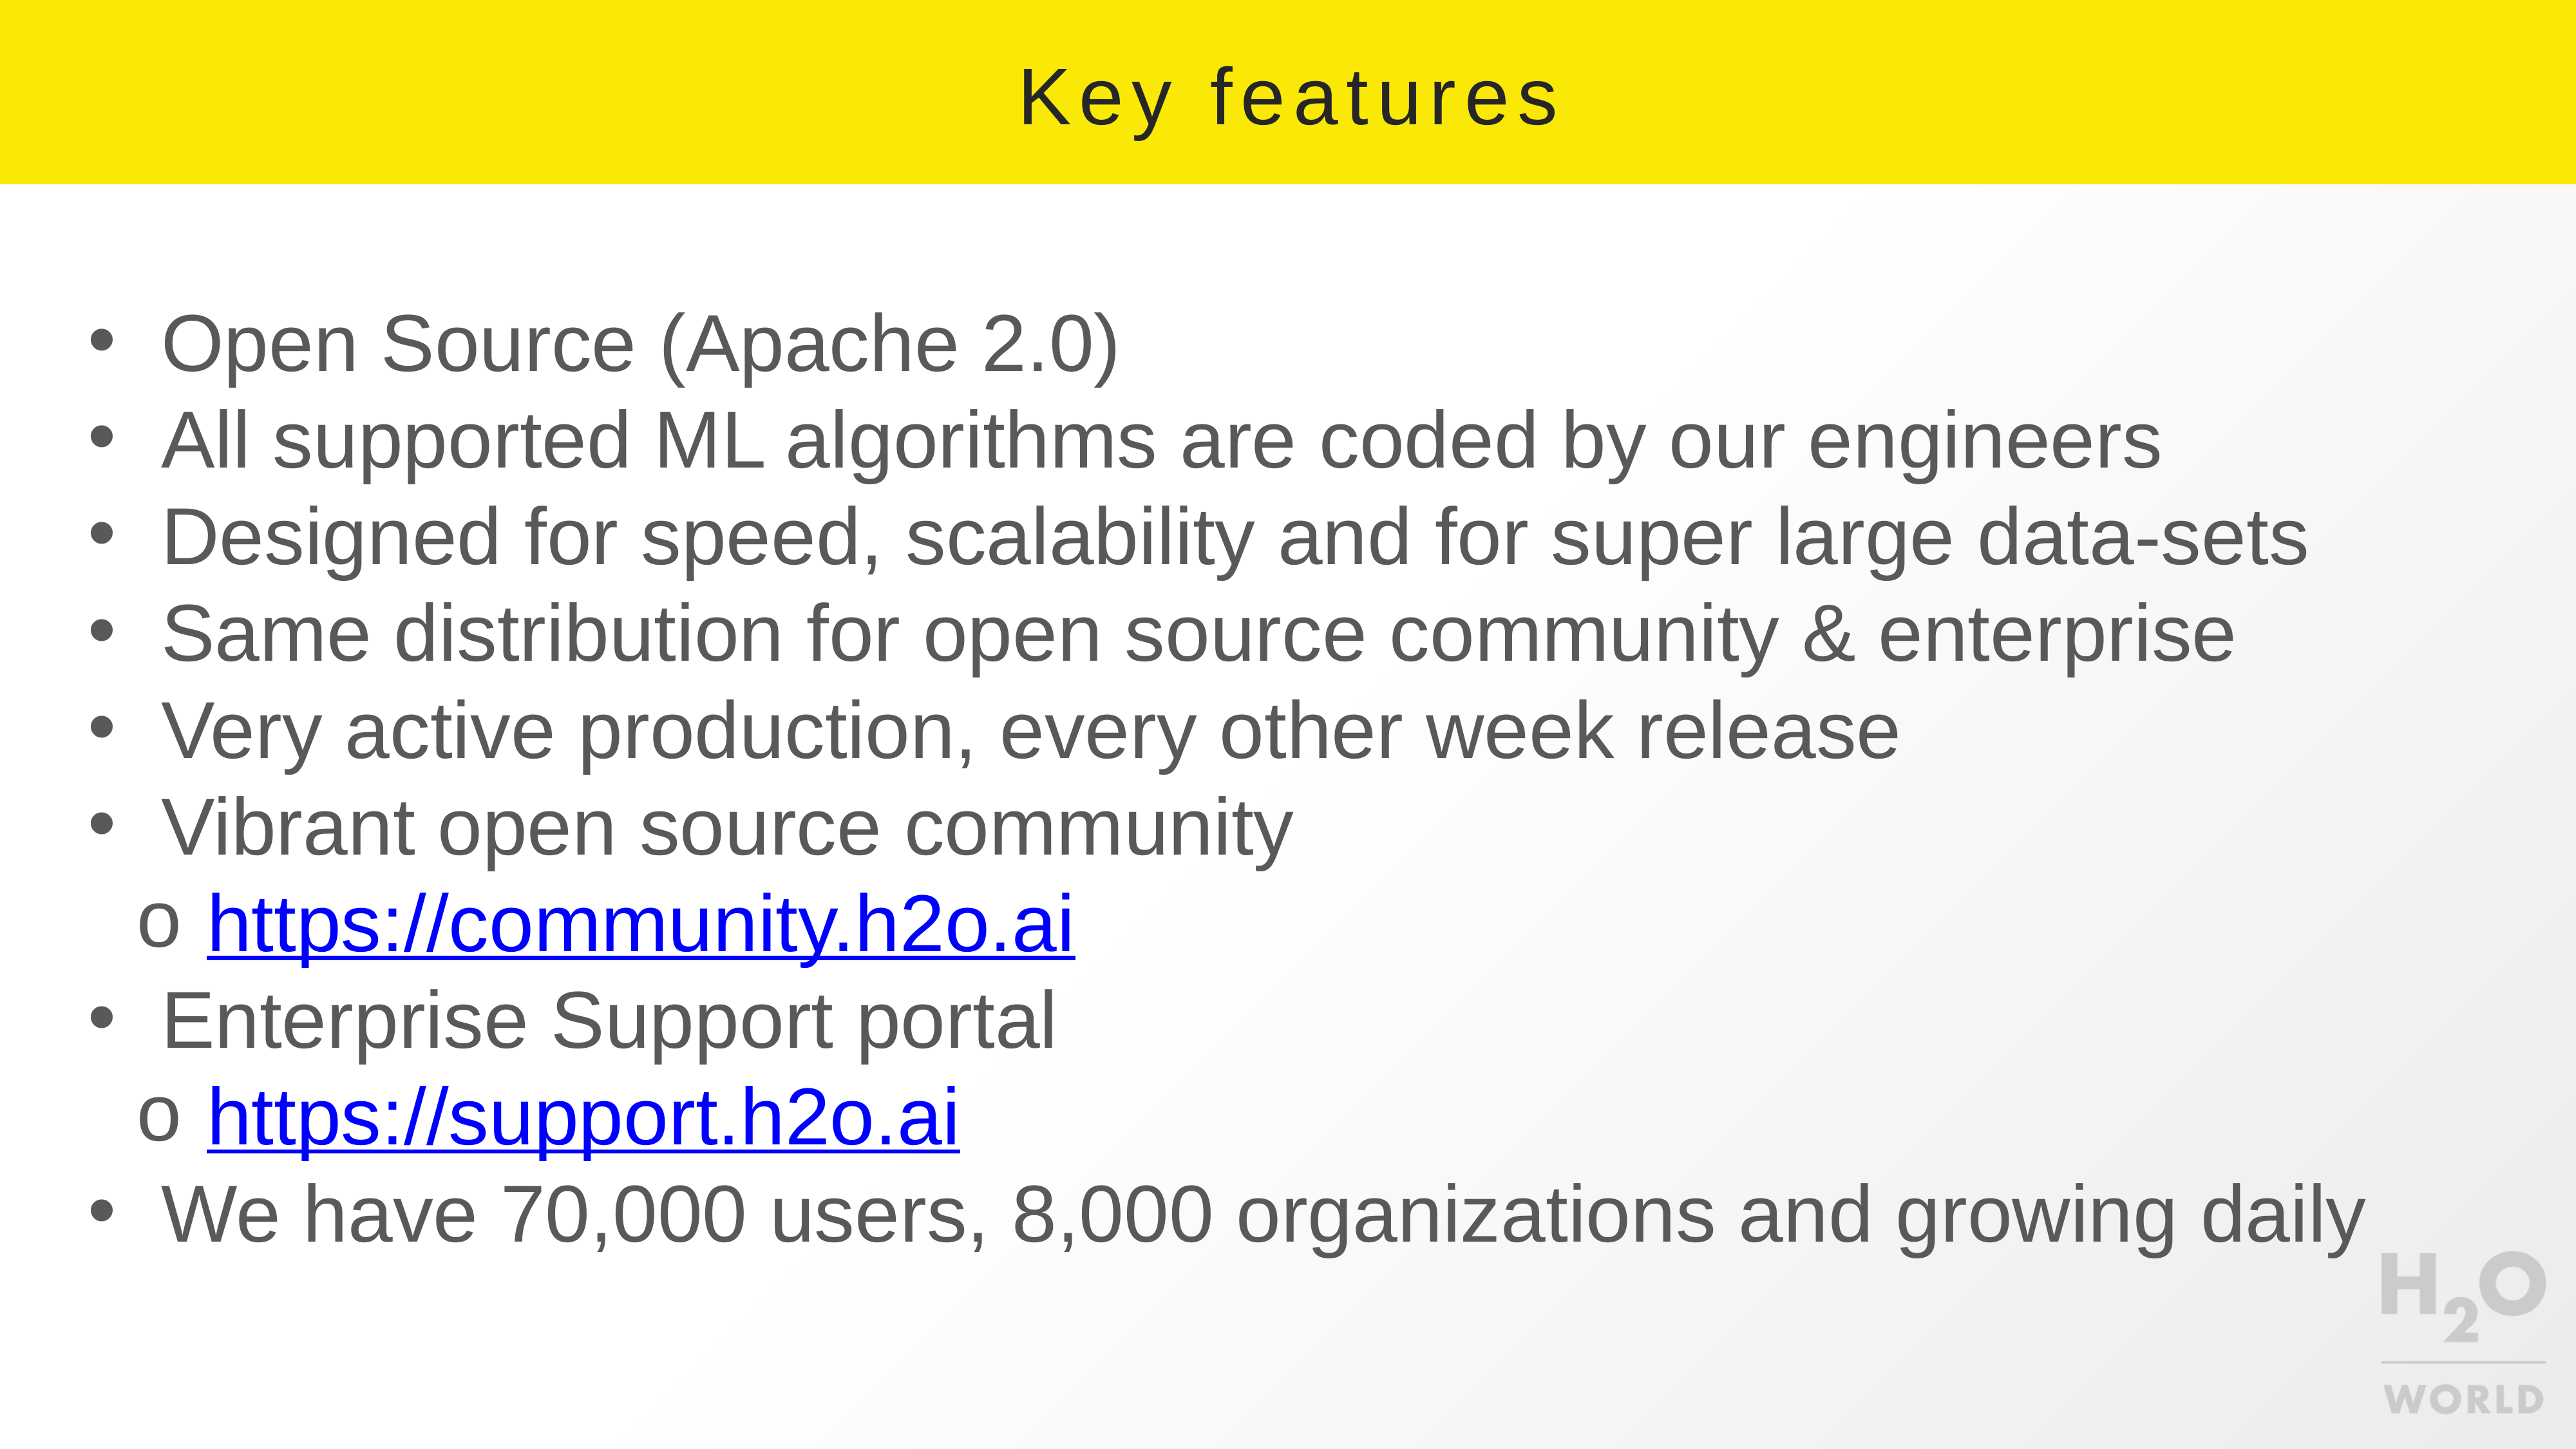

# Key features
Open Source (Apache 2.0)
All supported ML algorithms are coded by our engineers
Designed for speed, scalability and for super large data-sets
Same distribution for open source community & enterprise
Very active production, every other week release
Vibrant open source community
https://community.h2o.ai
Enterprise Support portal
https://support.h2o.ai
We have 70,000 users, 8,000 organizations and growing daily